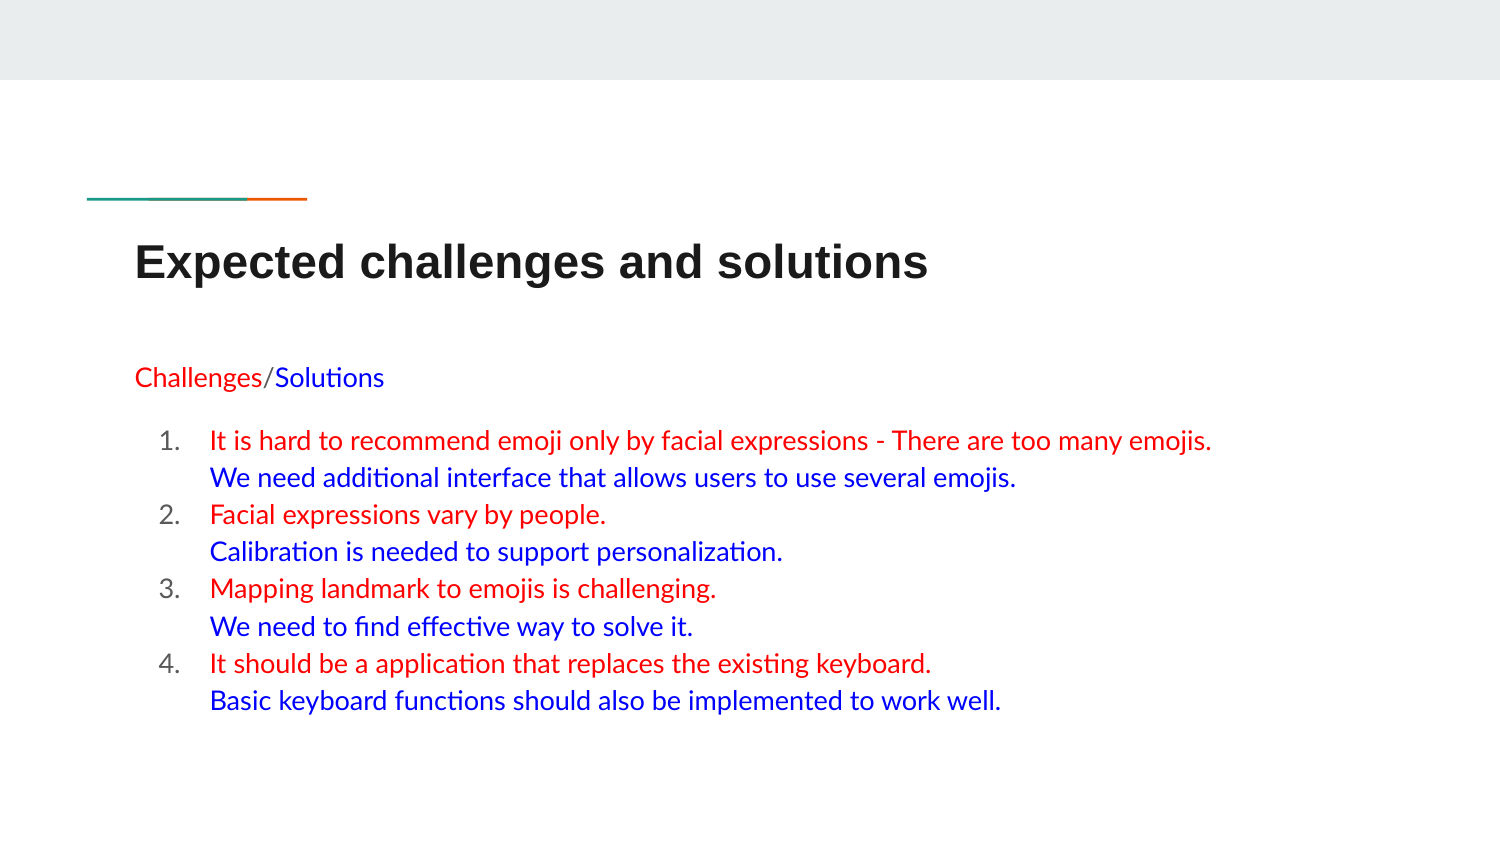

# Expected challenges and solutions
Challenges/Solutions
It is hard to recommend emoji only by facial expressions - There are too many emojis.
We need additional interface that allows users to use several emojis.
Facial expressions vary by people.
Calibration is needed to support personalization.
Mapping landmark to emojis is challenging.
We need to find effective way to solve it.
It should be a application that replaces the existing keyboard.
Basic keyboard functions should also be implemented to work well.